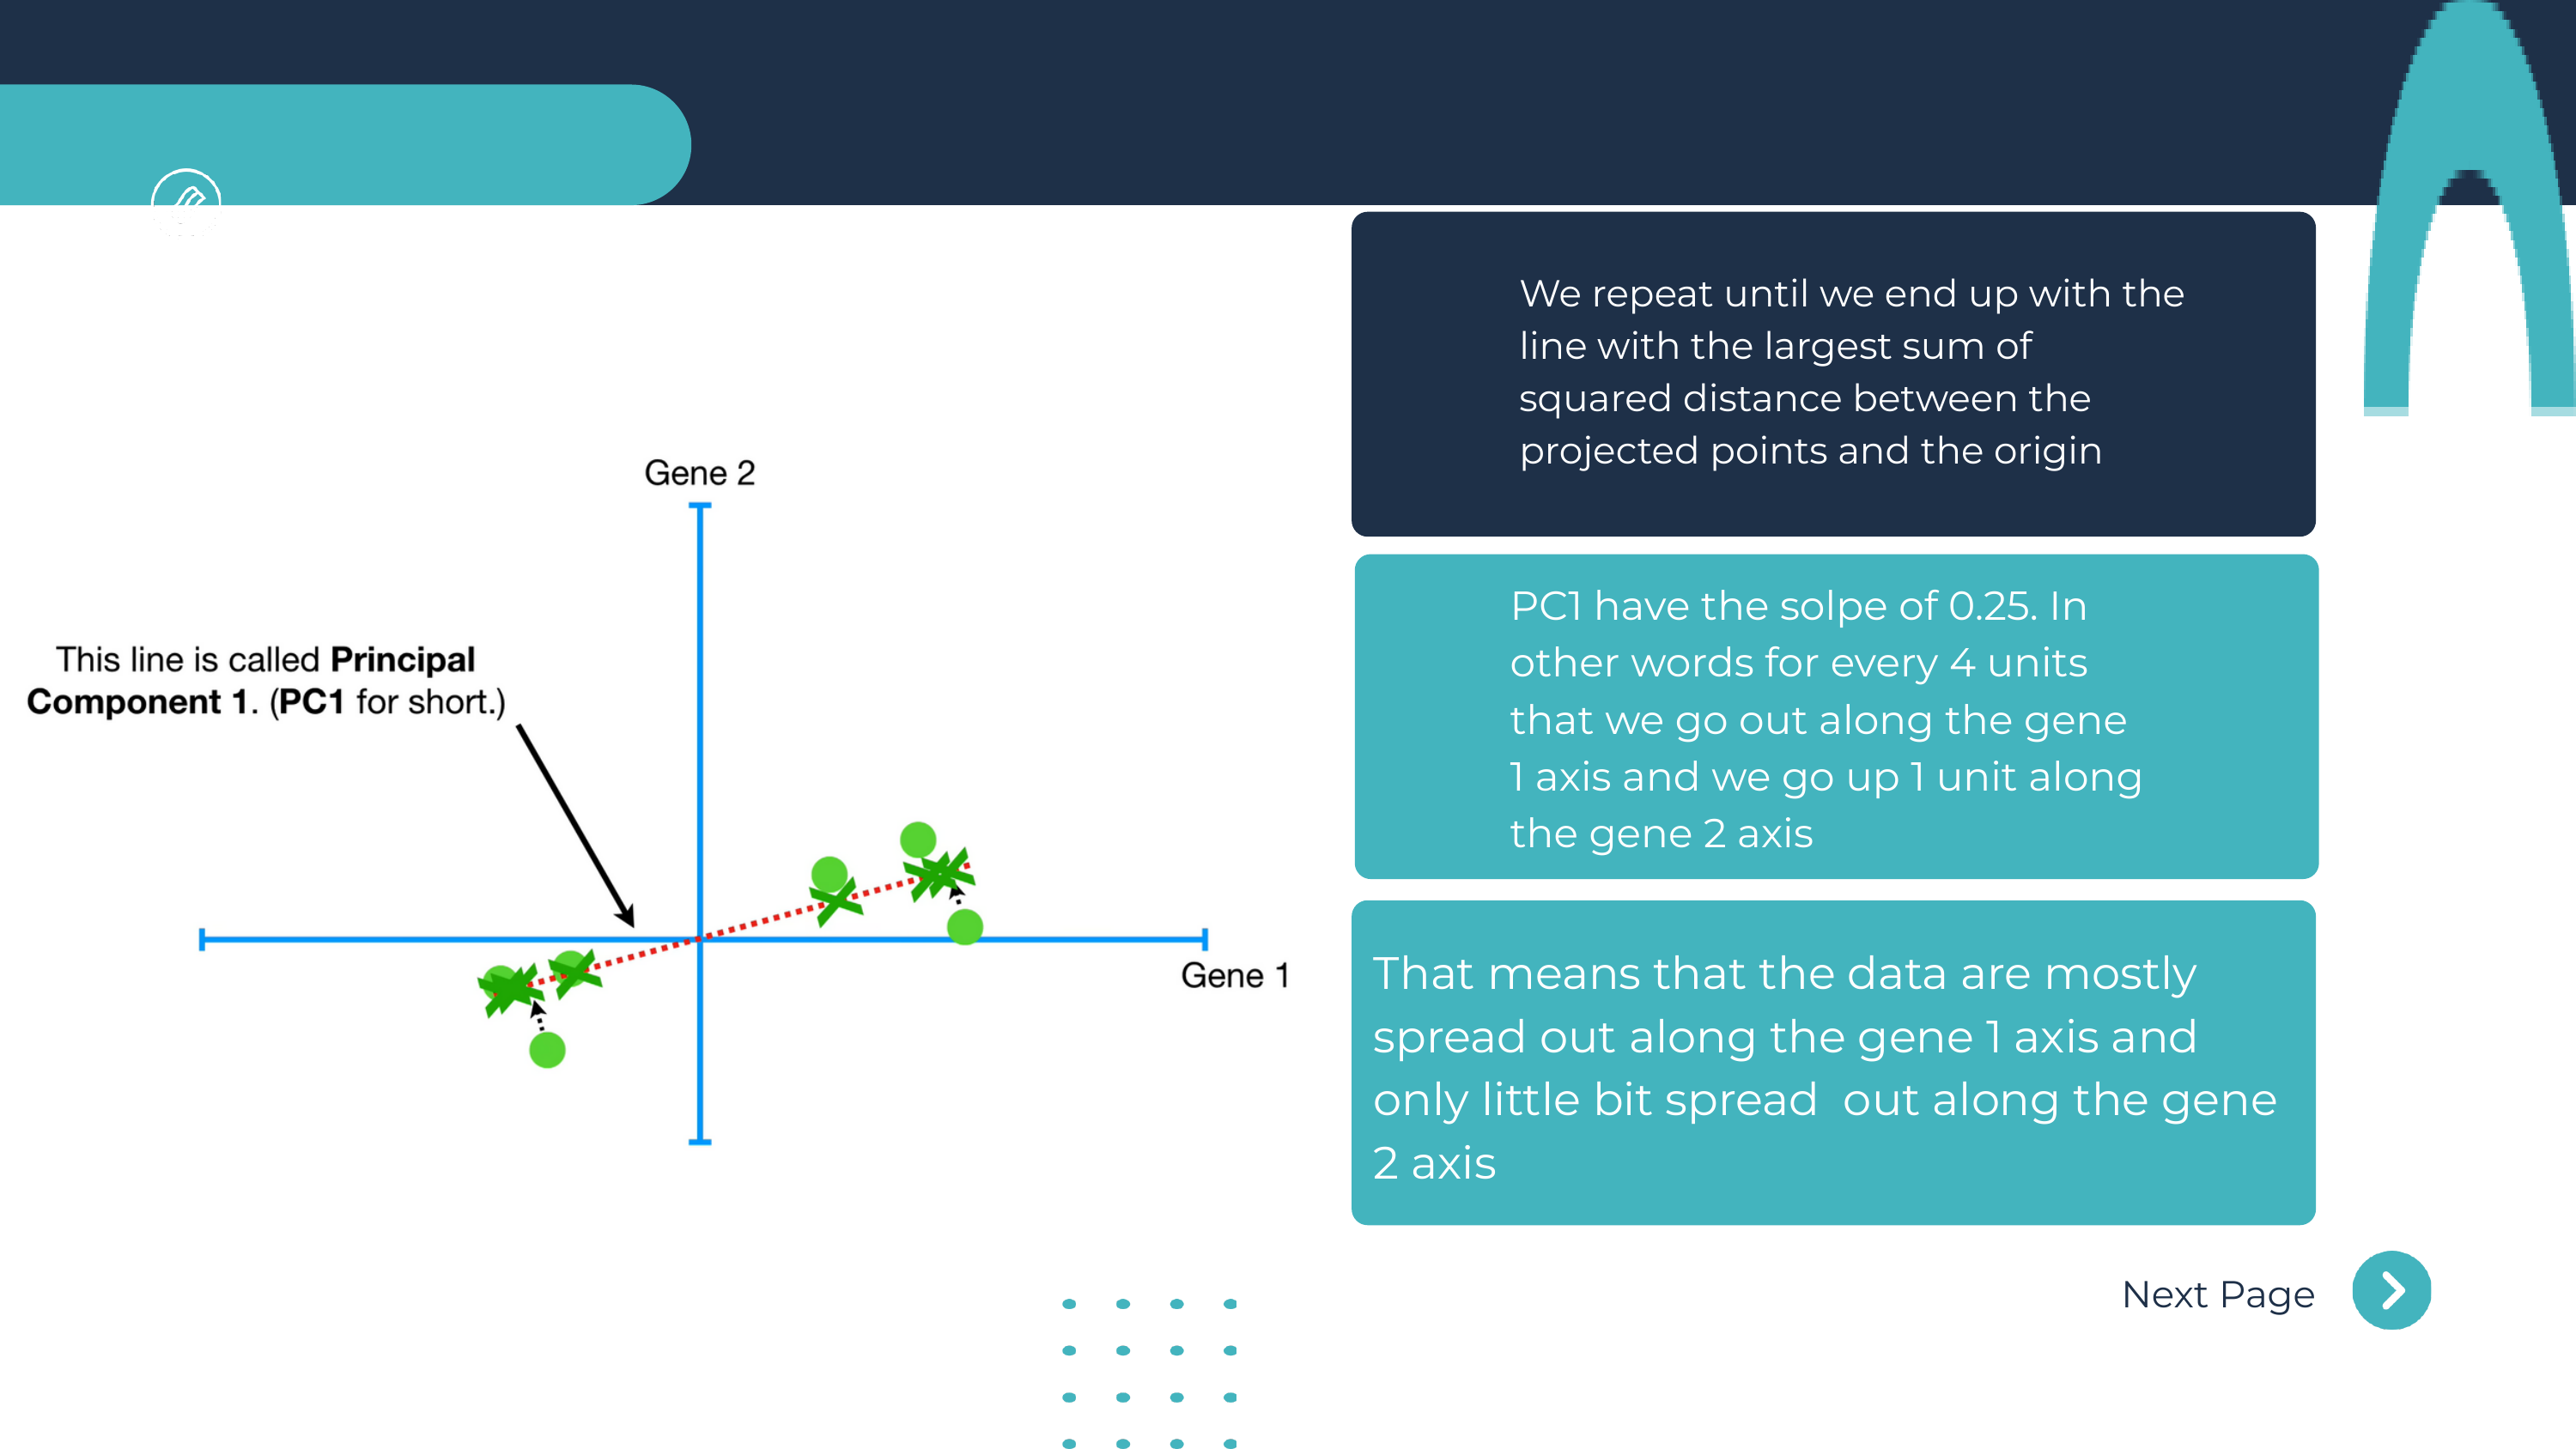

We repeat until we end up with the line with the largest sum of squared distance between the projected points and the origin

PC1 have the solpe of 0.25. In other words for every 4 units that we go out along the gene 1 axis and we go up 1 unit along the gene 2 axis

That means that the data are mostly spread out along the gene 1 axis and only little bit spread  out along the gene 2 axis
2020

Next Page